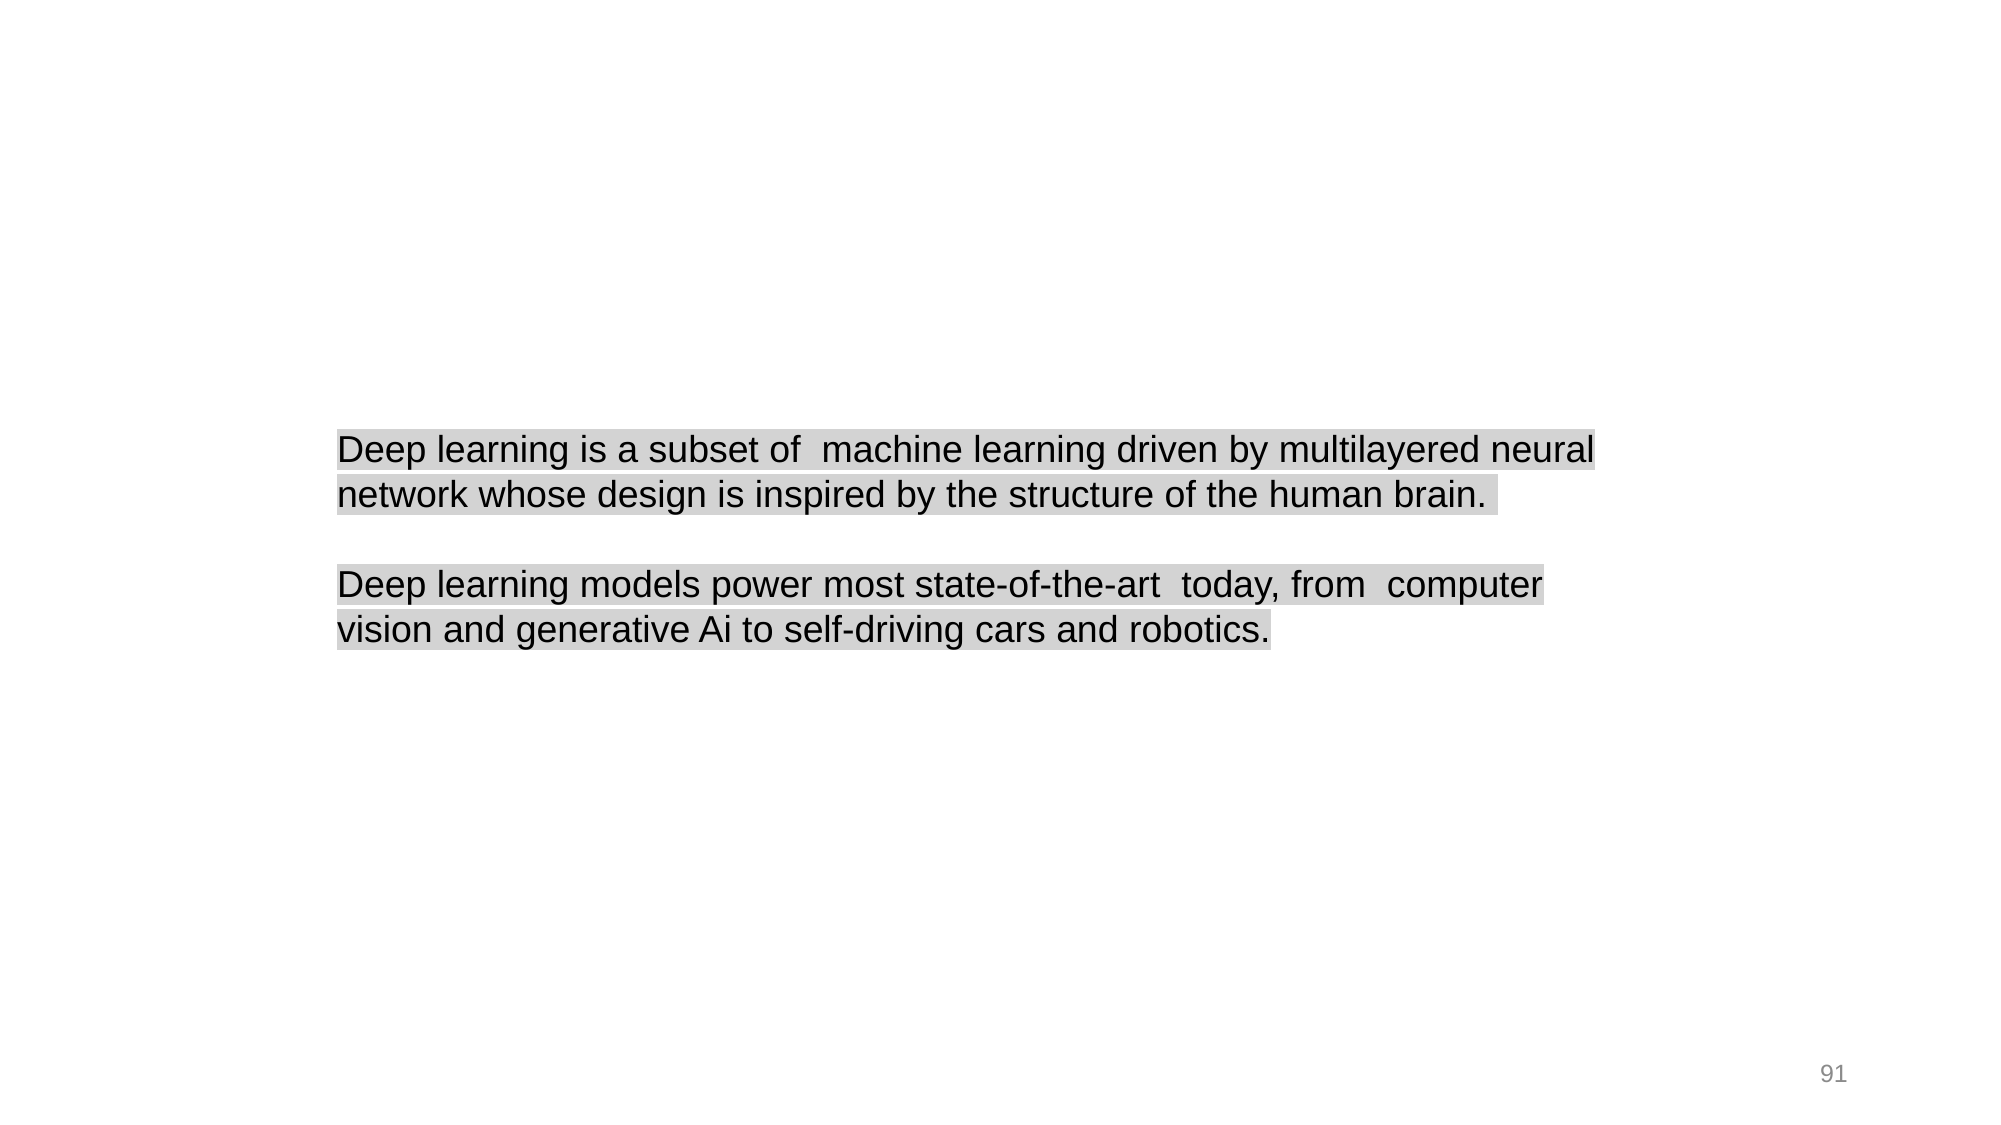

Deep learning is a subset of  machine learning driven by multilayered neural network whose design is inspired by the structure of the human brain.

Deep learning models power most state-of-the-art  today, from  computer vision and generative Ai to self-driving cars and robotics.
91